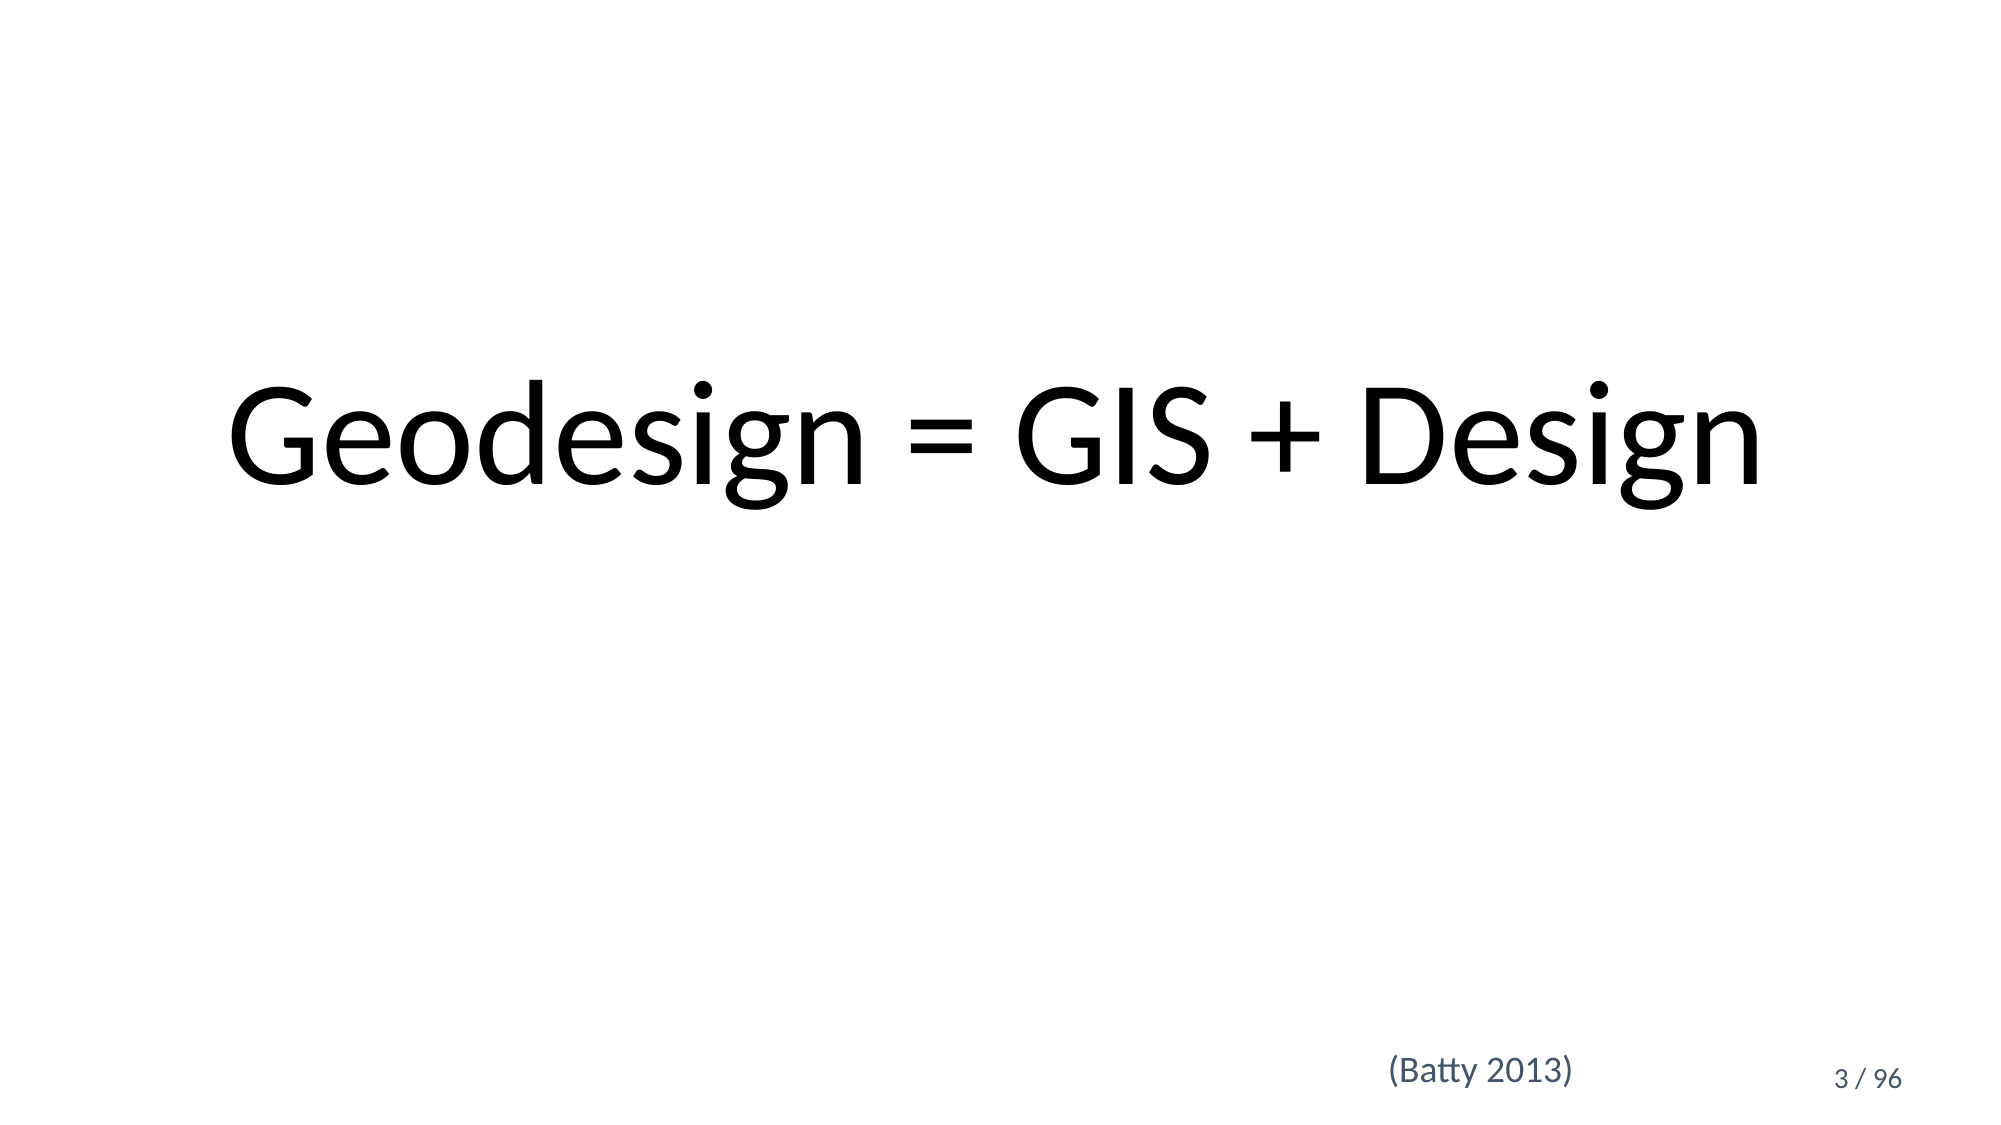

Geodesign = GIS + Design
(Batty 2013)